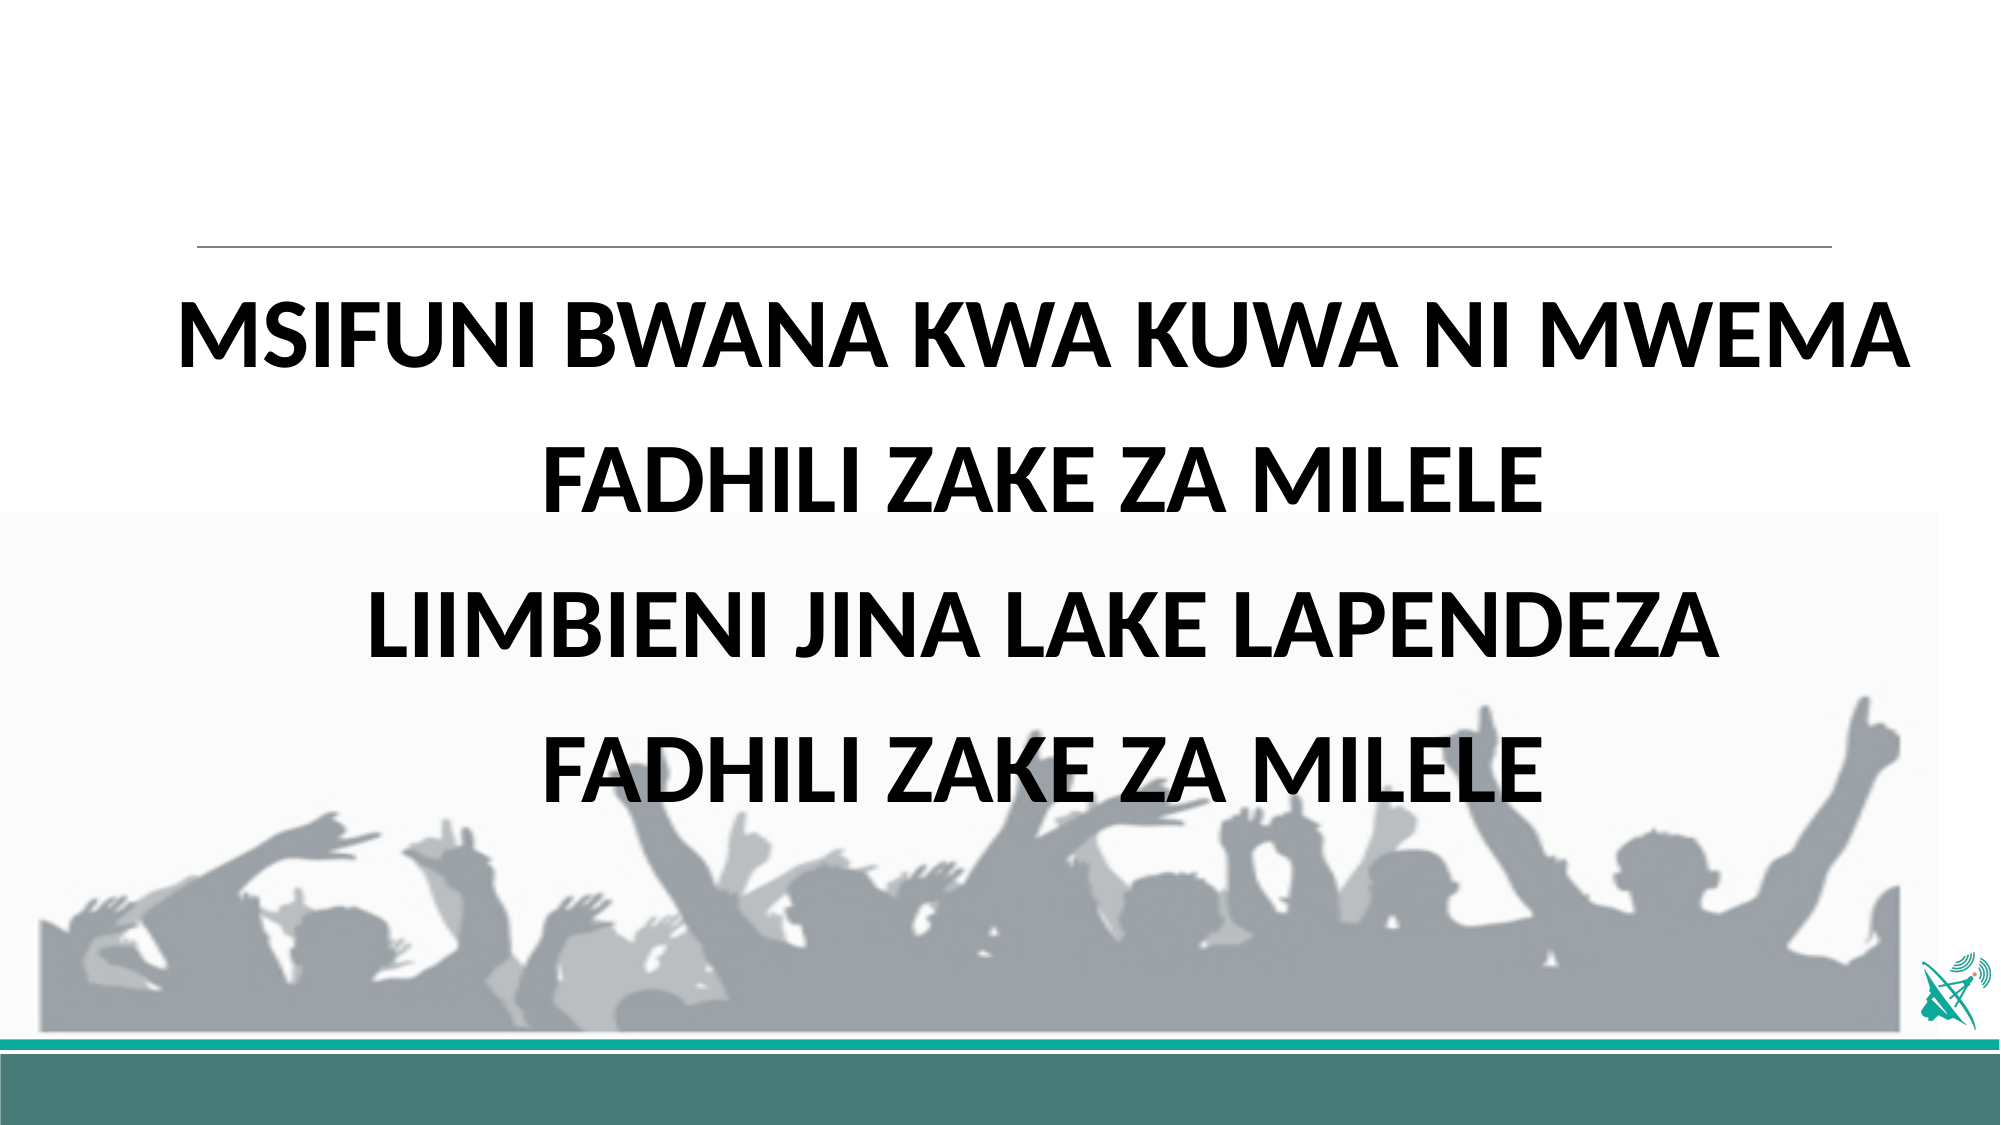

#
MSIFUNI BWANA KWA KUWA NI MWEMA
FADHILI ZAKE ZA MILELE
LIIMBIENI JINA LAKE LAPENDEZA
FADHILI ZAKE ZA MILELE